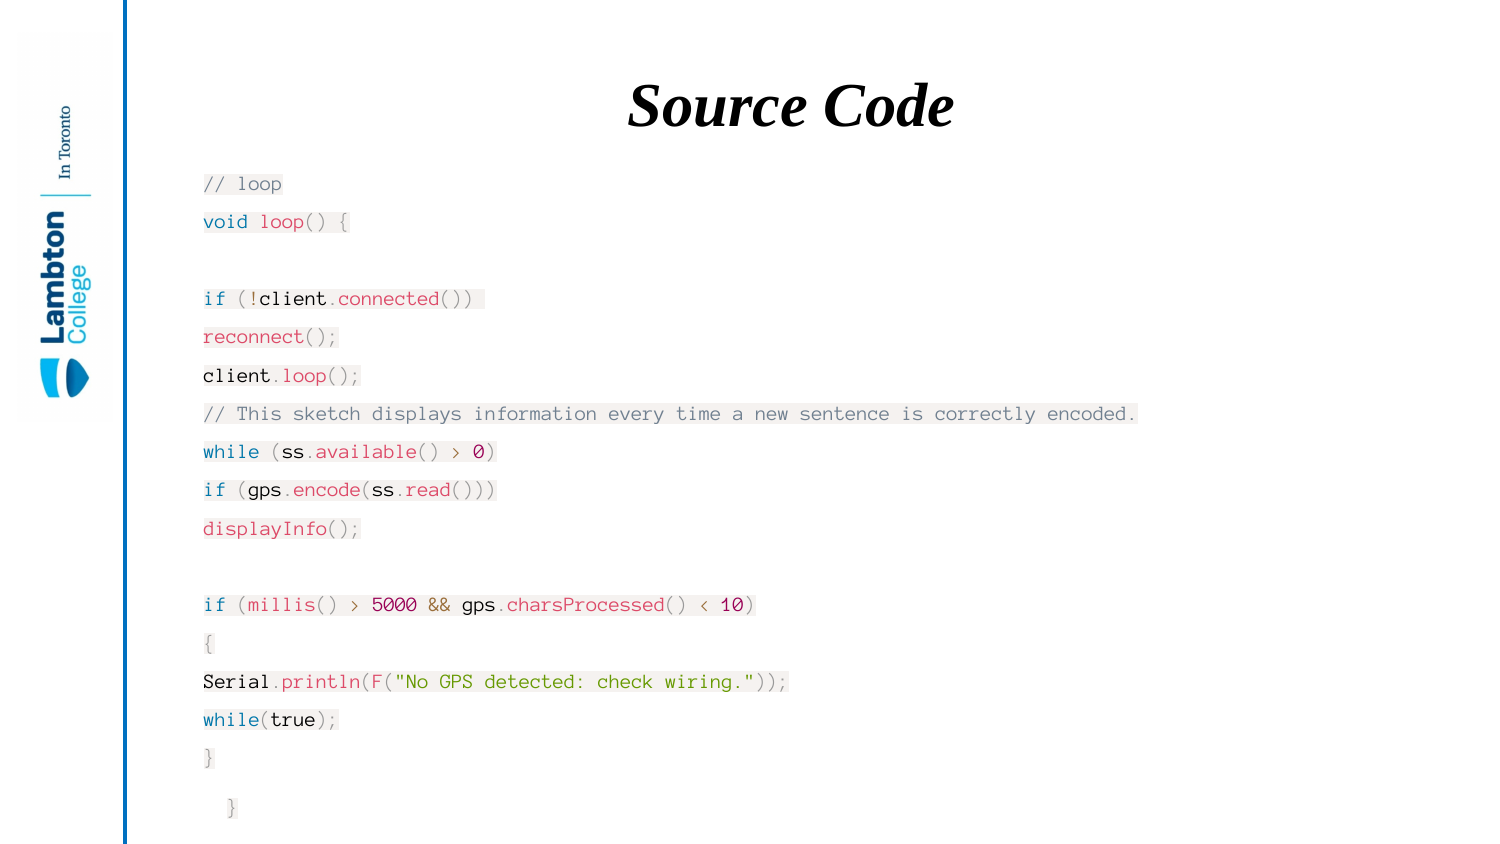

# Source Code
// loop
void loop() {

if (!client.connected())
reconnect();
client.loop();
// This sketch displays information every time a new sentence is correctly encoded.
while (ss.available() > 0)
if (gps.encode(ss.read()))
displayInfo();

if (millis() > 5000 && gps.charsProcessed() < 10)
{
Serial.println(F("No GPS detected: check wiring."));
while(true);
}
}